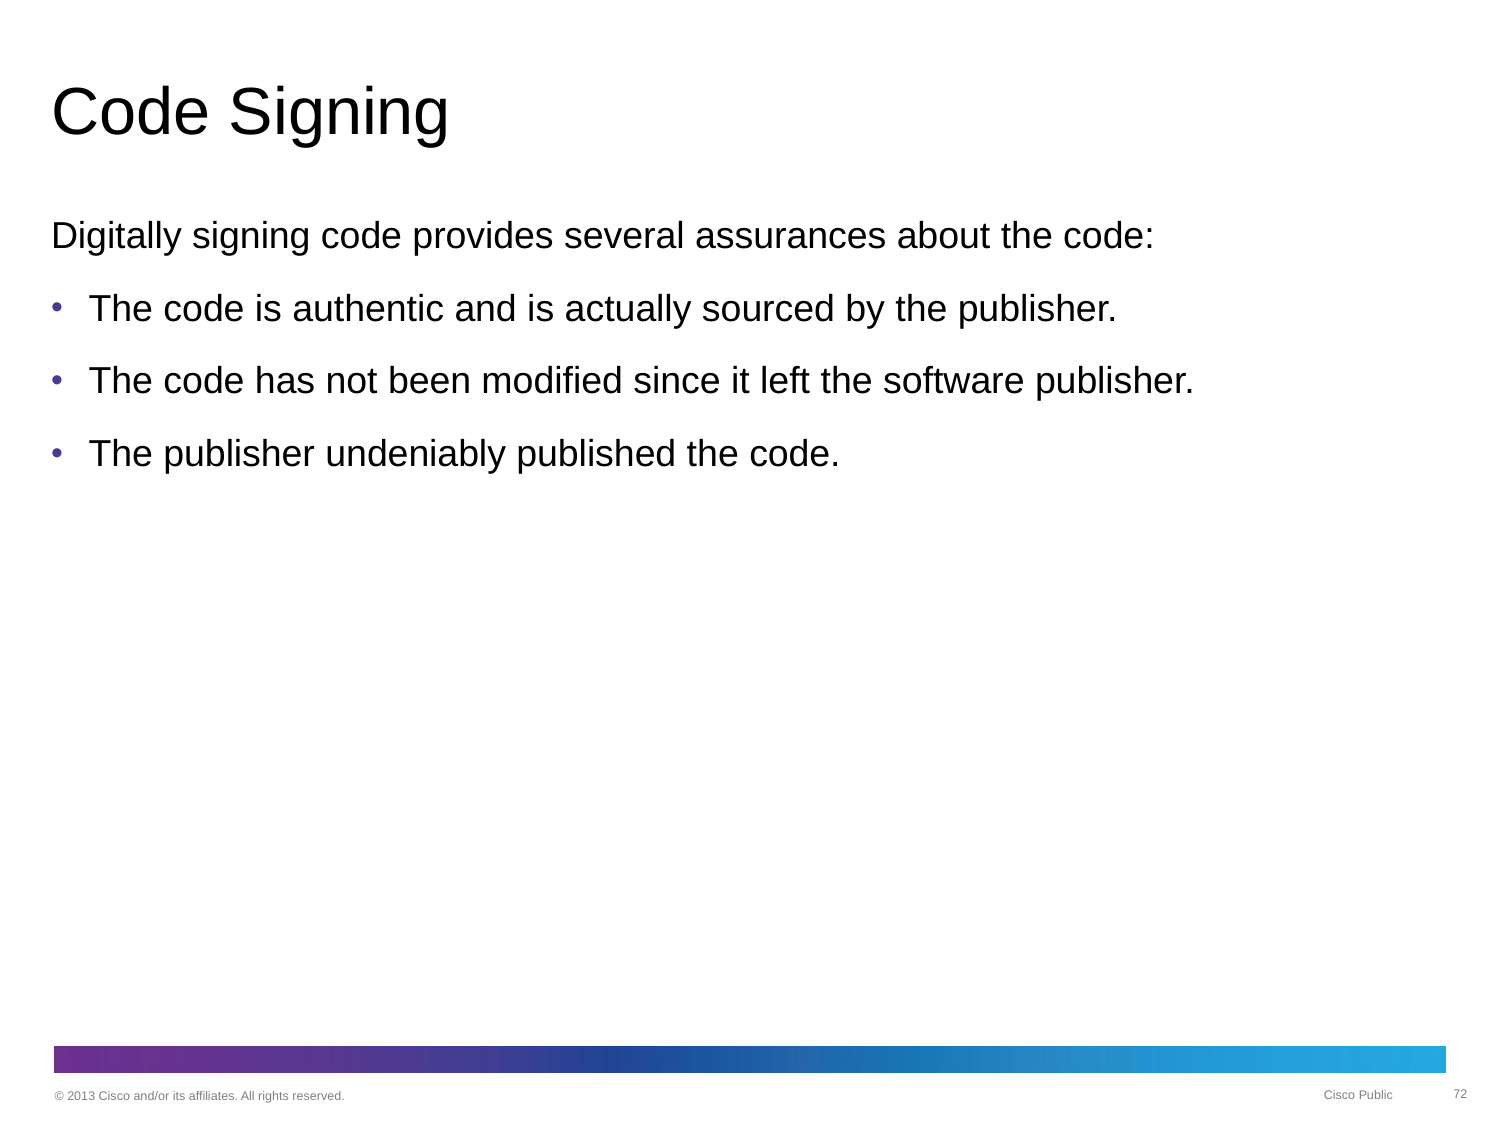

# Code Signing
Digitally signing code provides several assurances about the code:
The code is authentic and is actually sourced by the publisher.
The code has not been modified since it left the software publisher.
The publisher undeniably published the code.